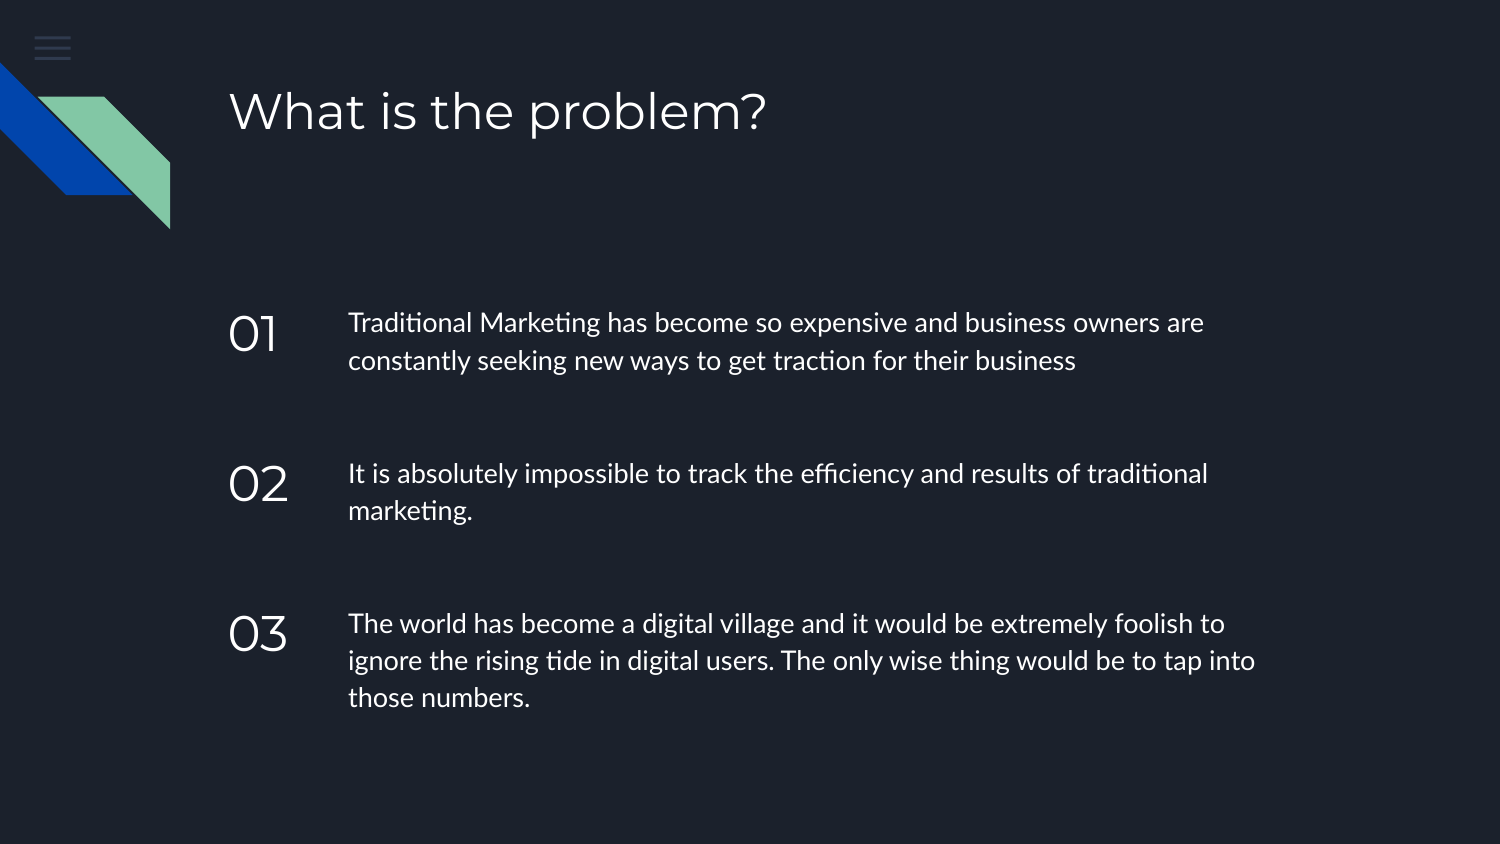

# What is the problem?
01

Traditional Marketing has become so expensive and business owners are constantly seeking new ways to get traction for their business
02

It is absolutely impossible to track the efficiency and results of traditional marketing.
03
The world has become a digital village and it would be extremely foolish to ignore the rising tide in digital users. The only wise thing would be to tap into those numbers.